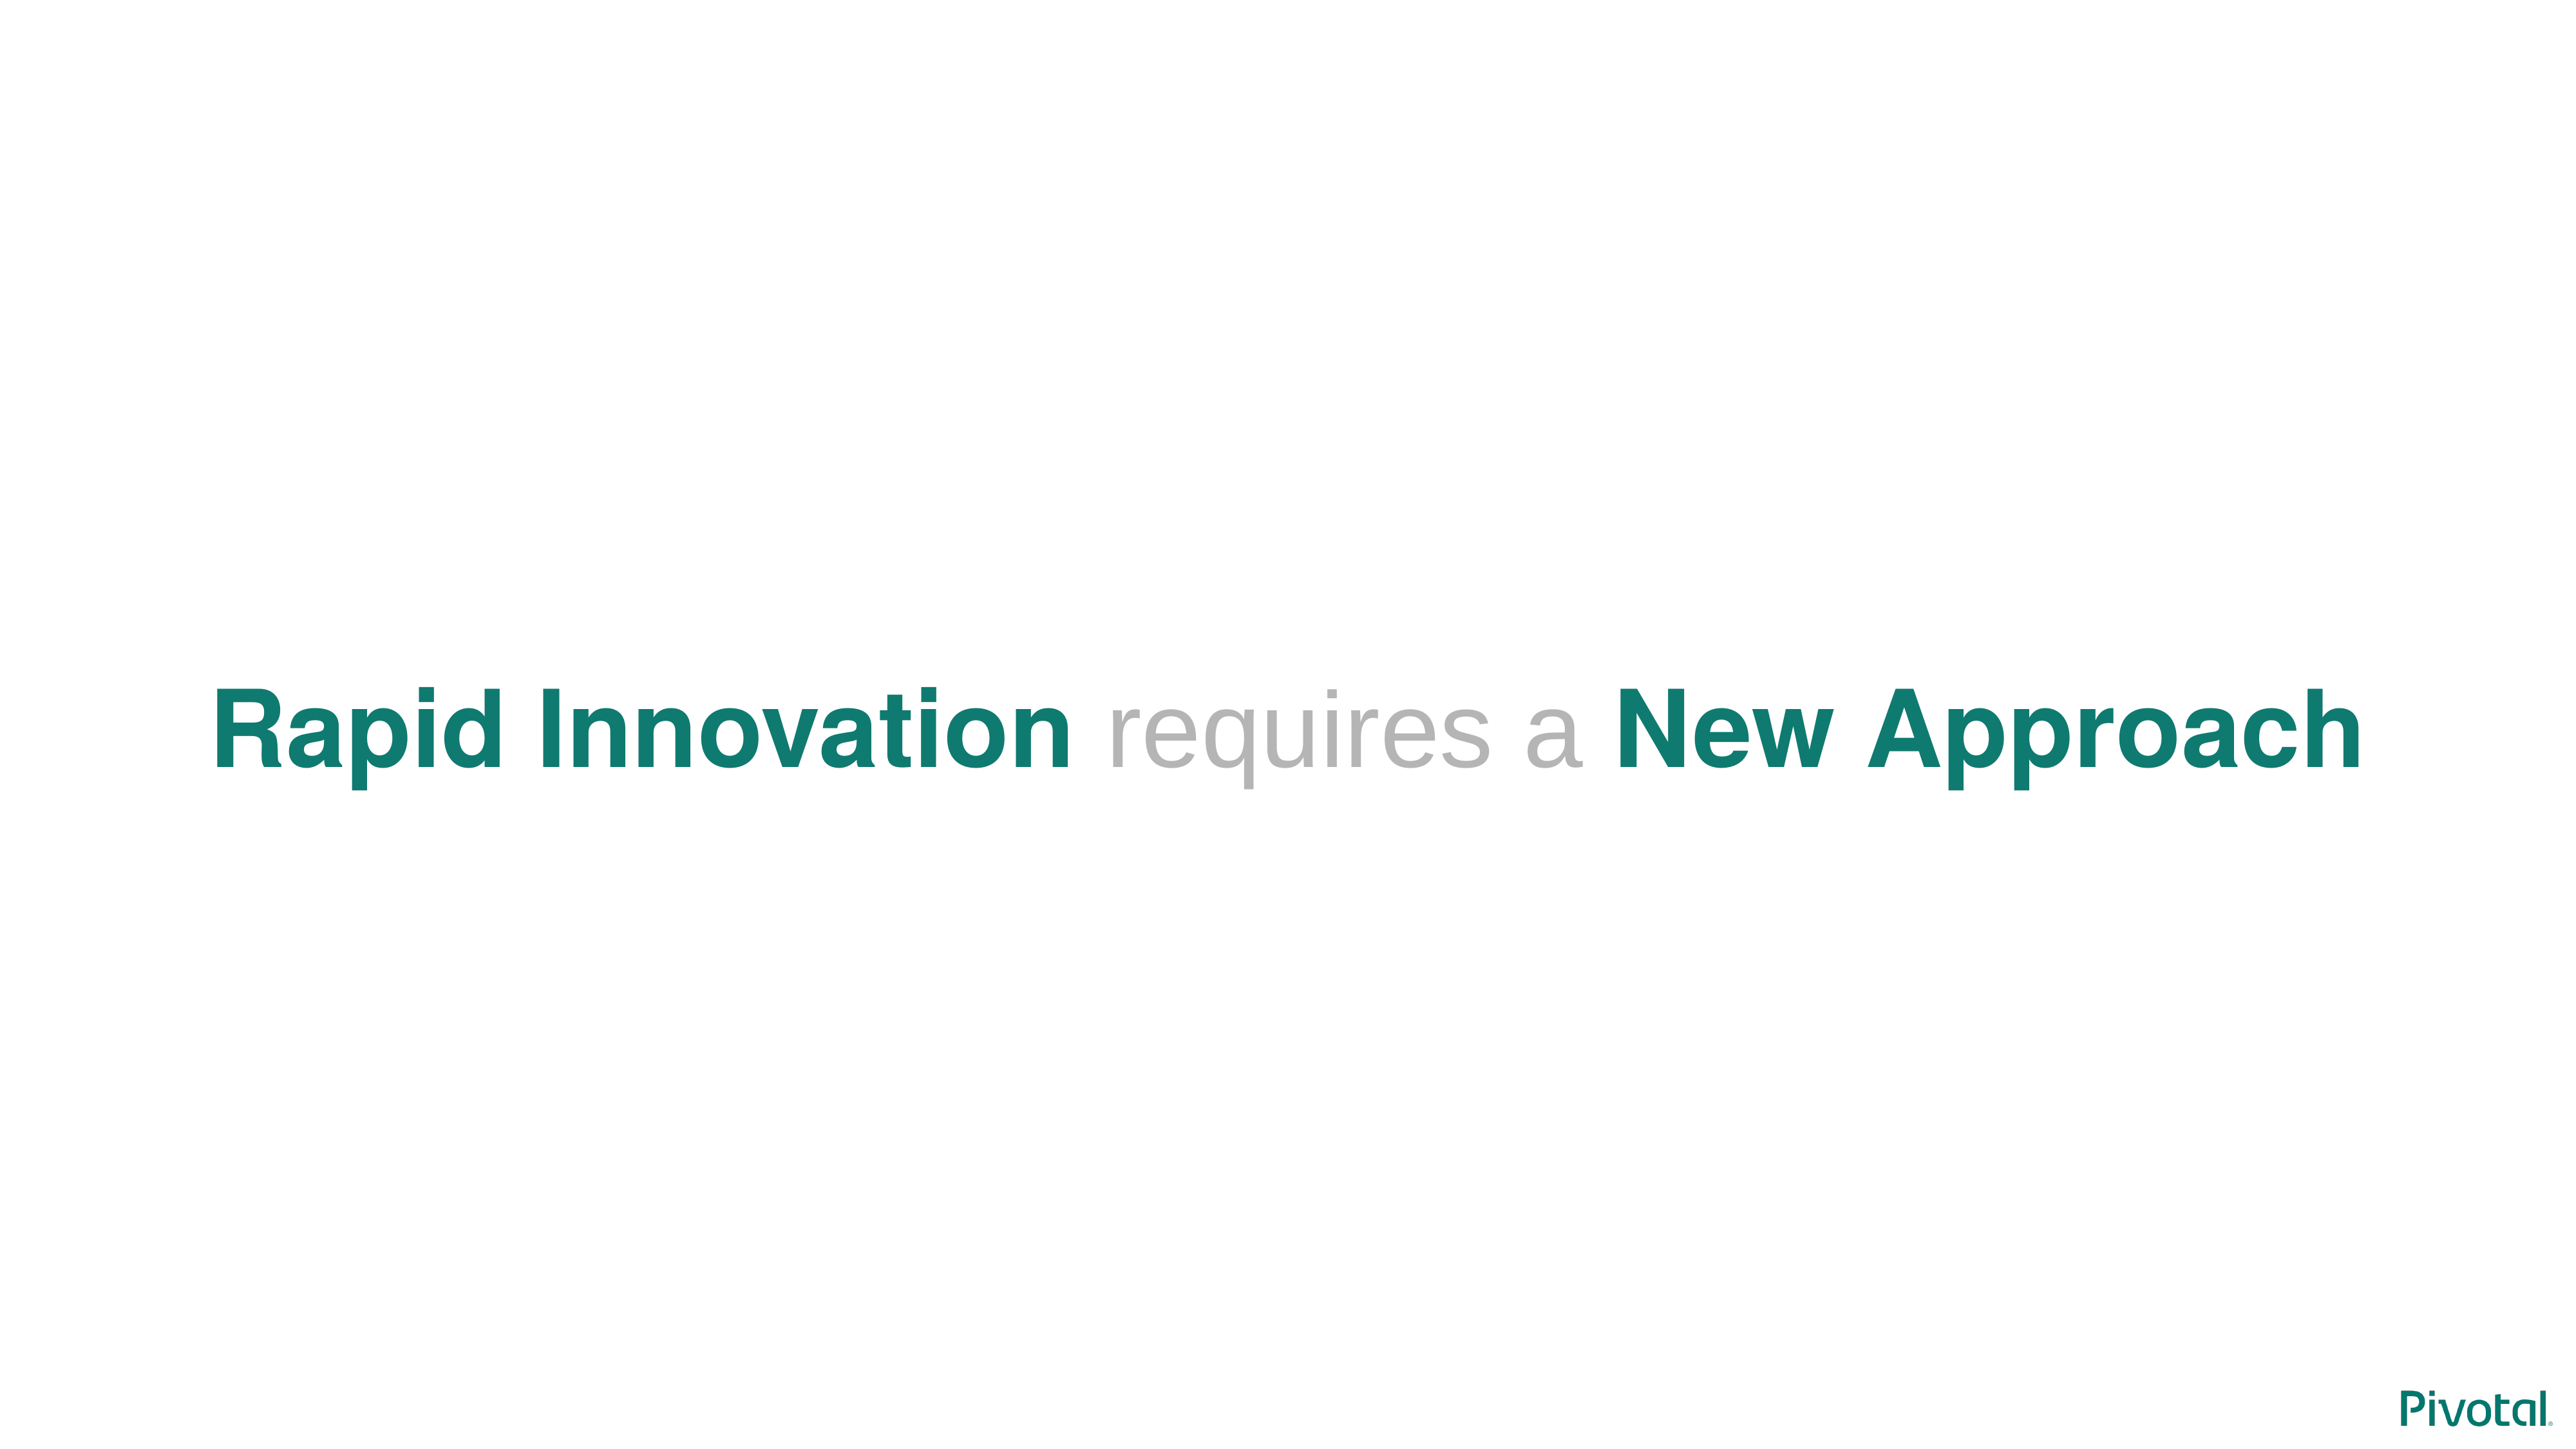

# Rapid Innovation requires a New Approach